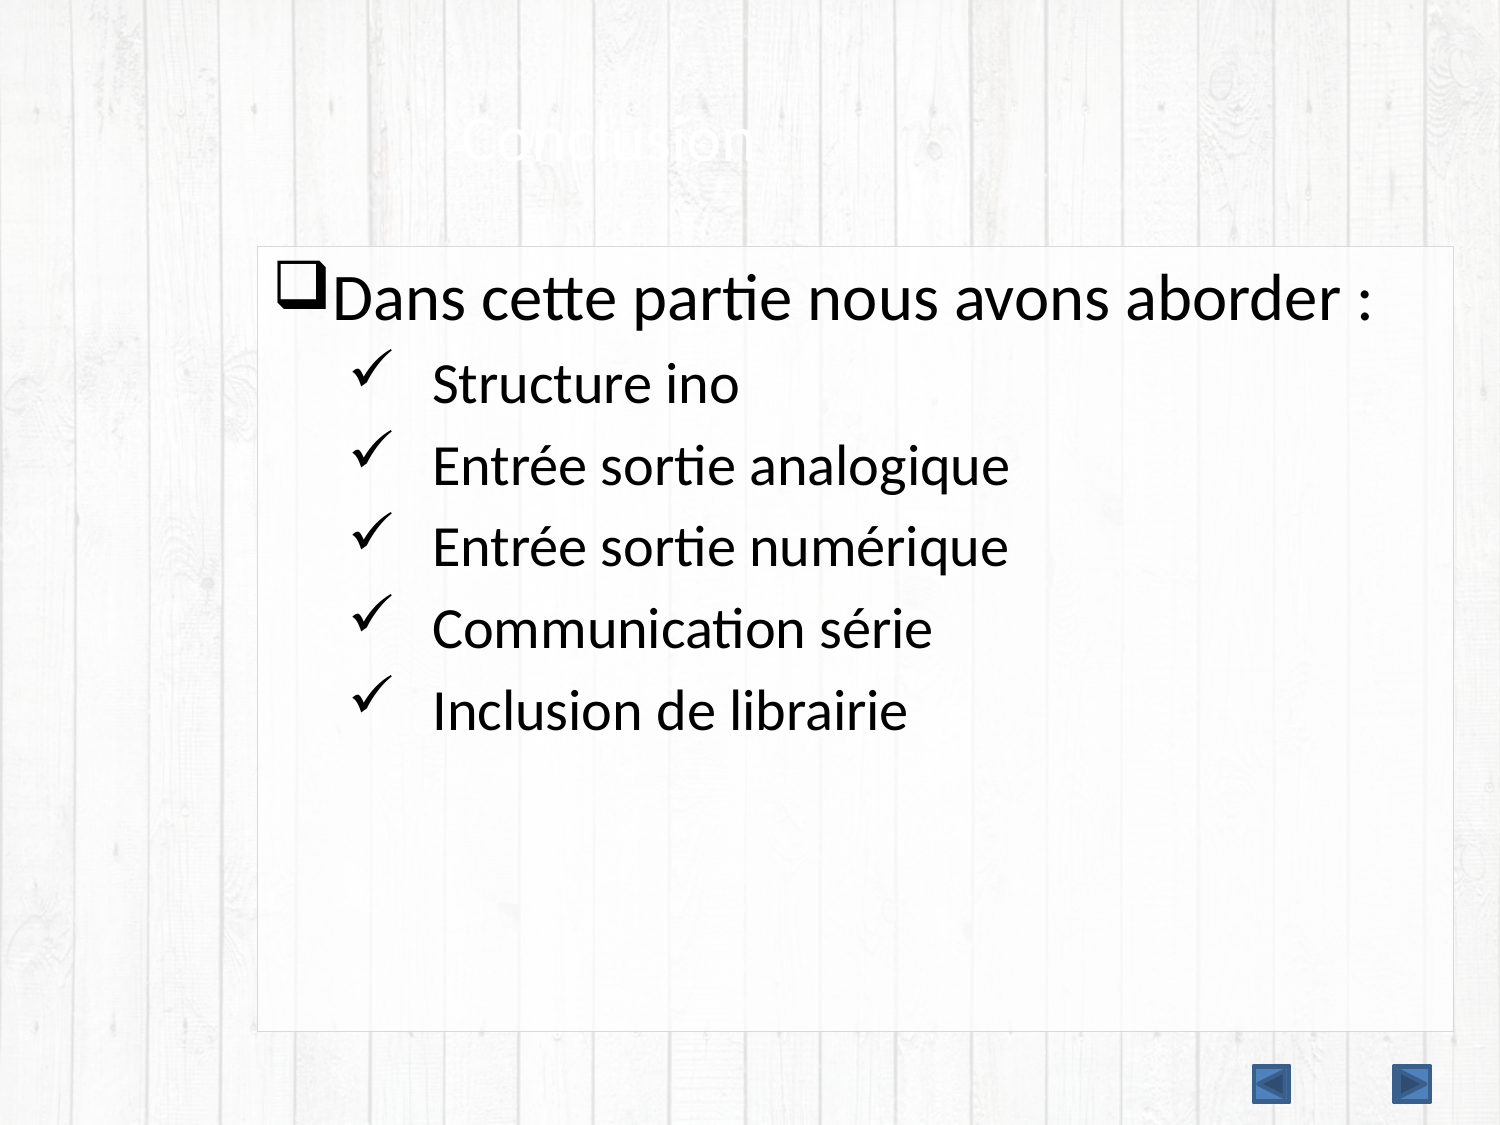

# Conclusion
Dans cette partie nous avons aborder :
Structure ino
Entrée sortie analogique
Entrée sortie numérique
Communication série
Inclusion de librairie